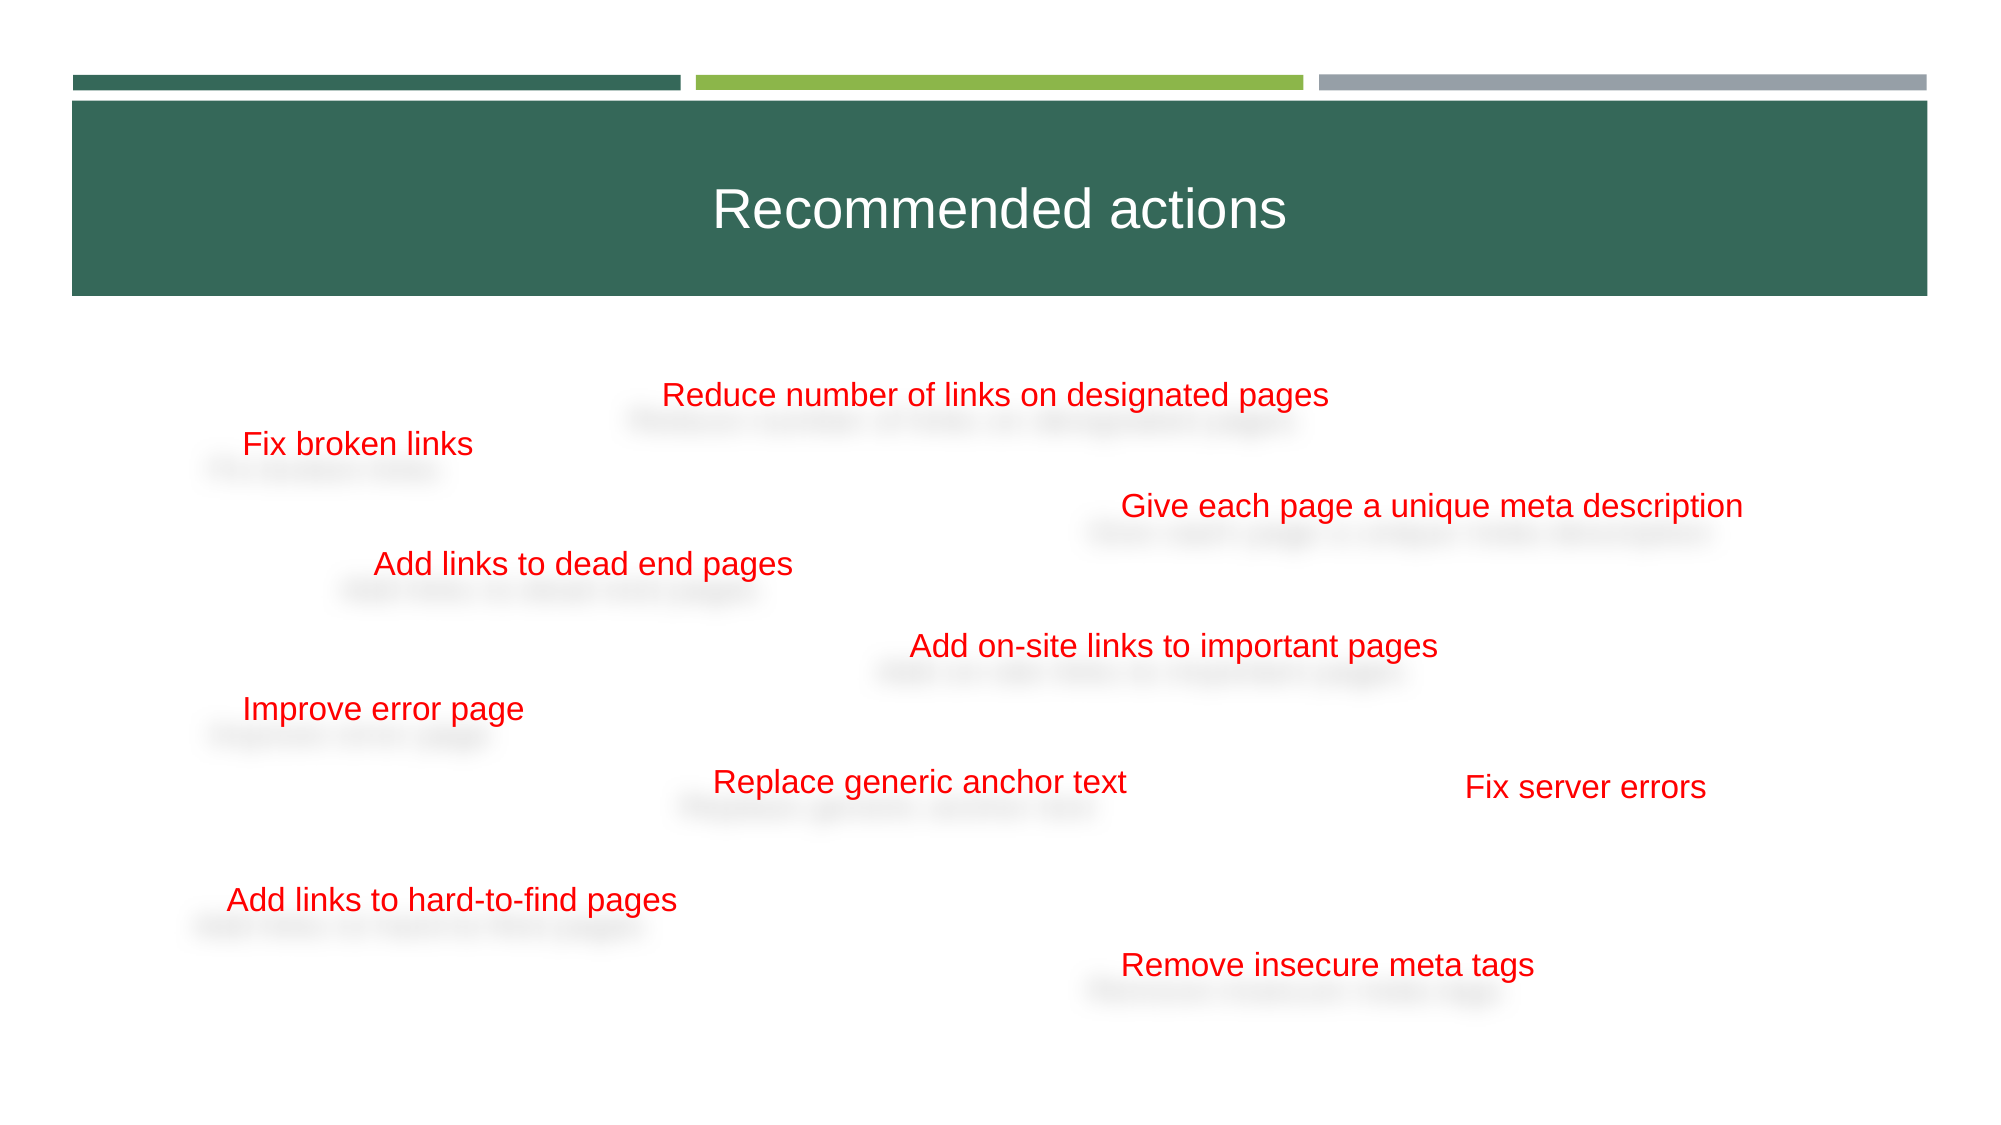

# Recommended actions
Reduce number of links on designated pages
Fix broken links
Give each page a unique meta description
Add links to dead end pages
Add on-site links to important pages
Improve error page
Replace generic anchor text
Fix server errors
Add links to hard-to-find pages
Remove insecure meta tags